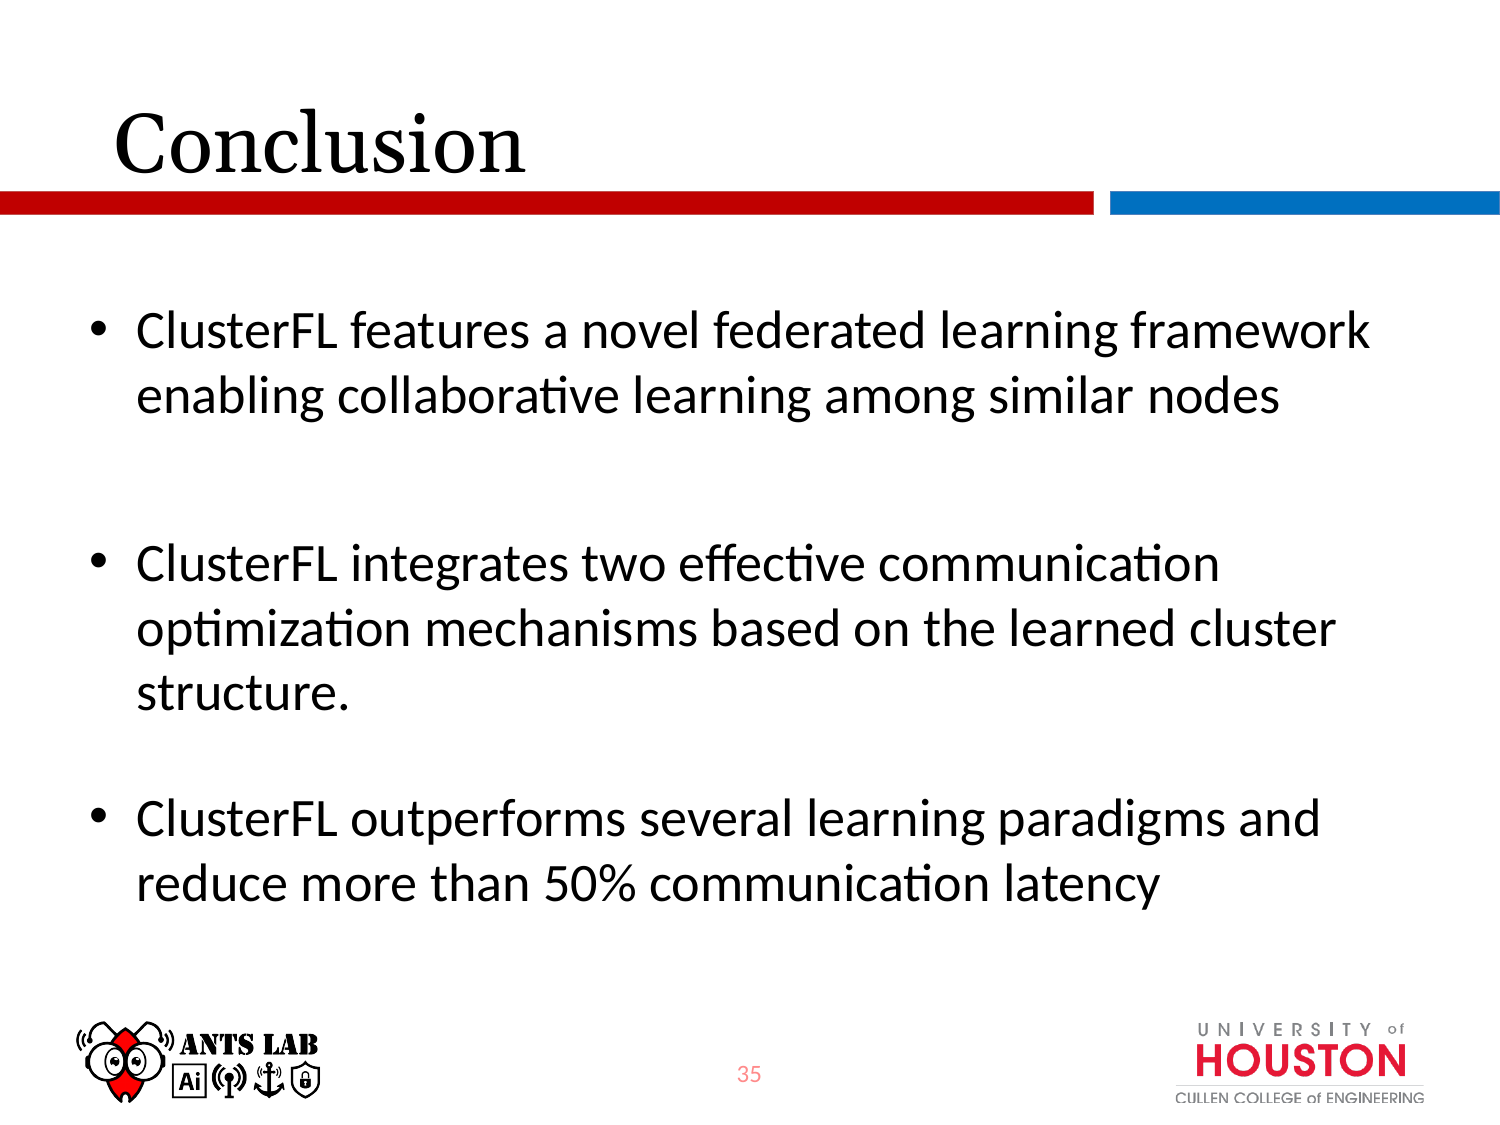

# Conclusion
ClusterFL features a novel federated learning framework enabling collaborative learning among similar nodes
ClusterFL integrates two effective communication optimization mechanisms based on the learned cluster structure.
ClusterFL outperforms several learning paradigms and reduce more than 50% communication latency
35